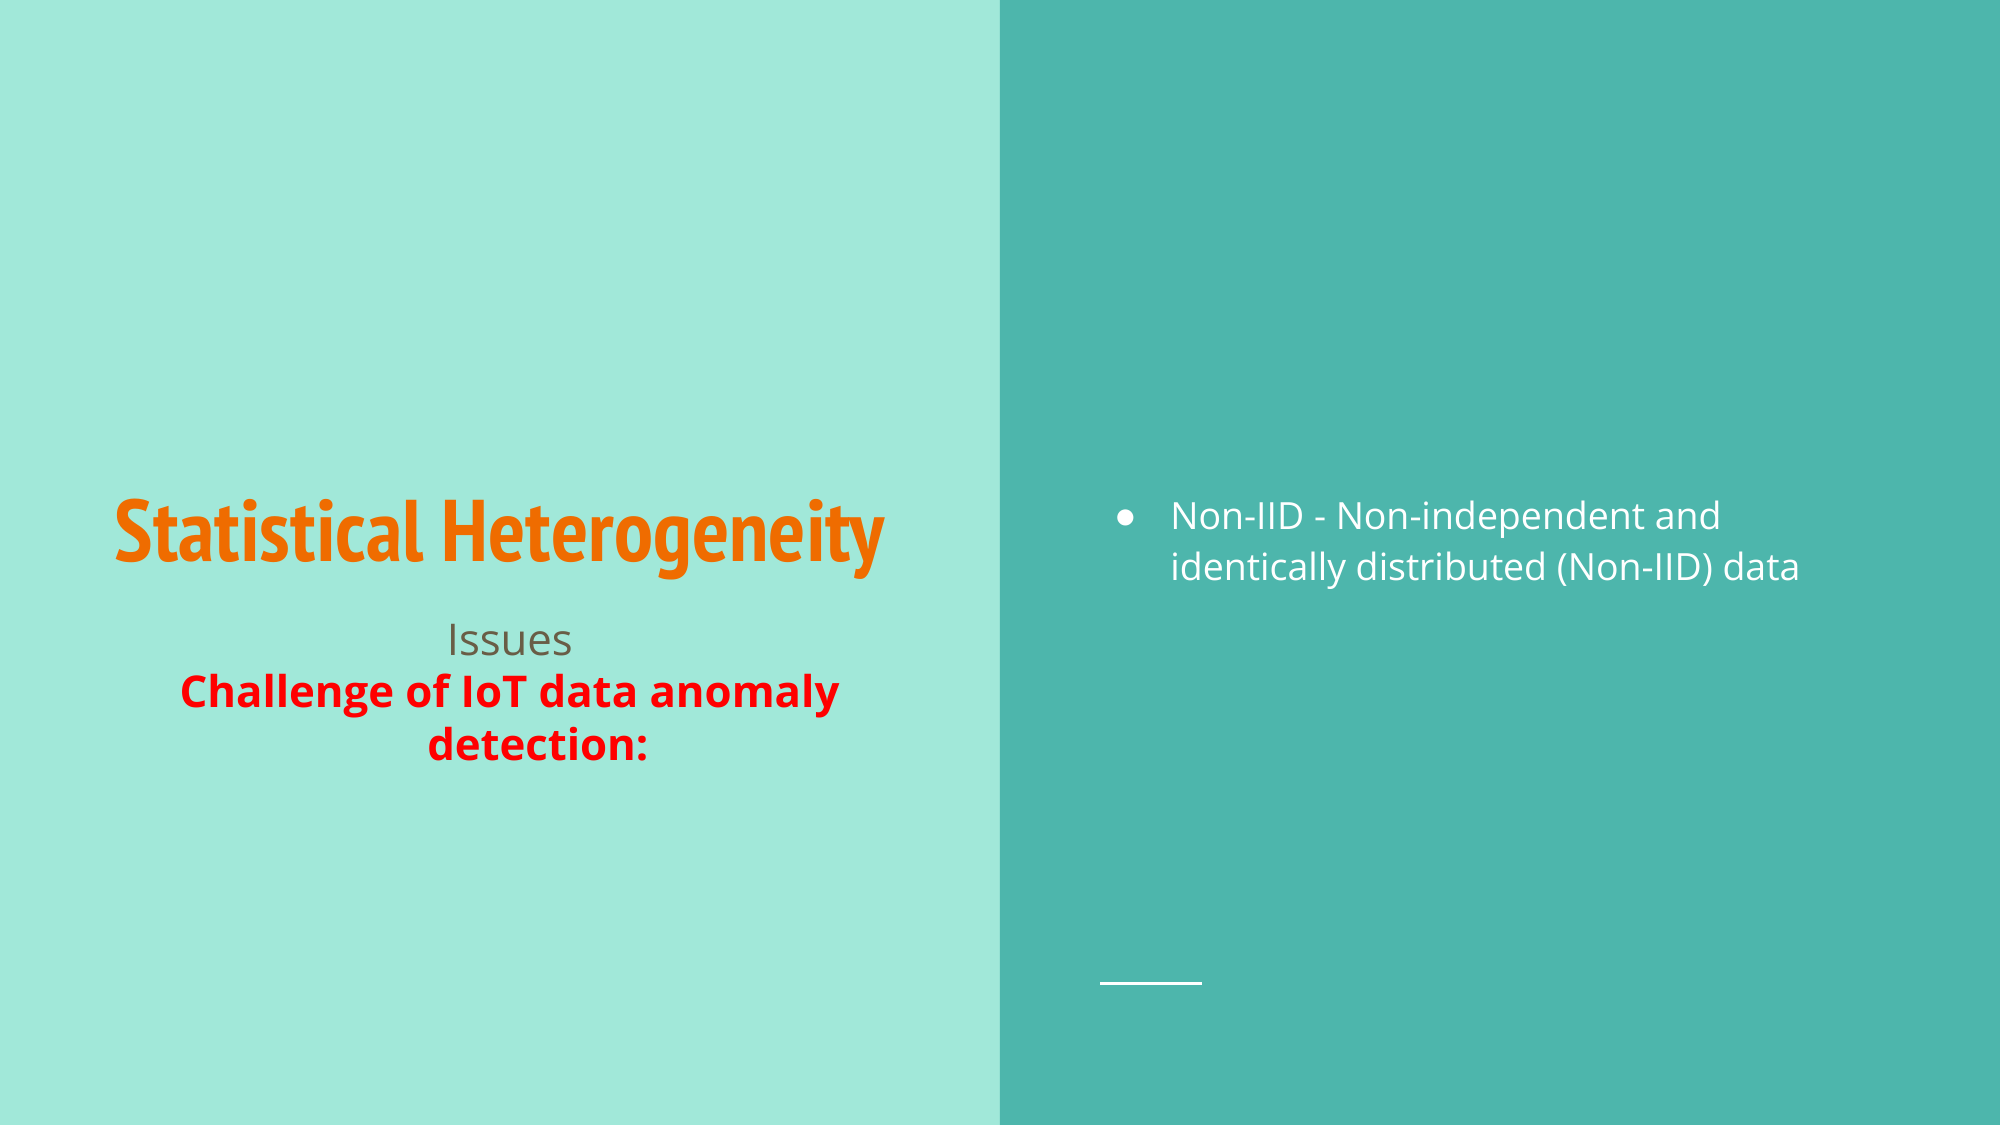

Non-IID - Non-independent and identically distributed (Non-IID) data

# Statistical Heterogeneity
Issues
Challenge of IoT data anomaly detection: